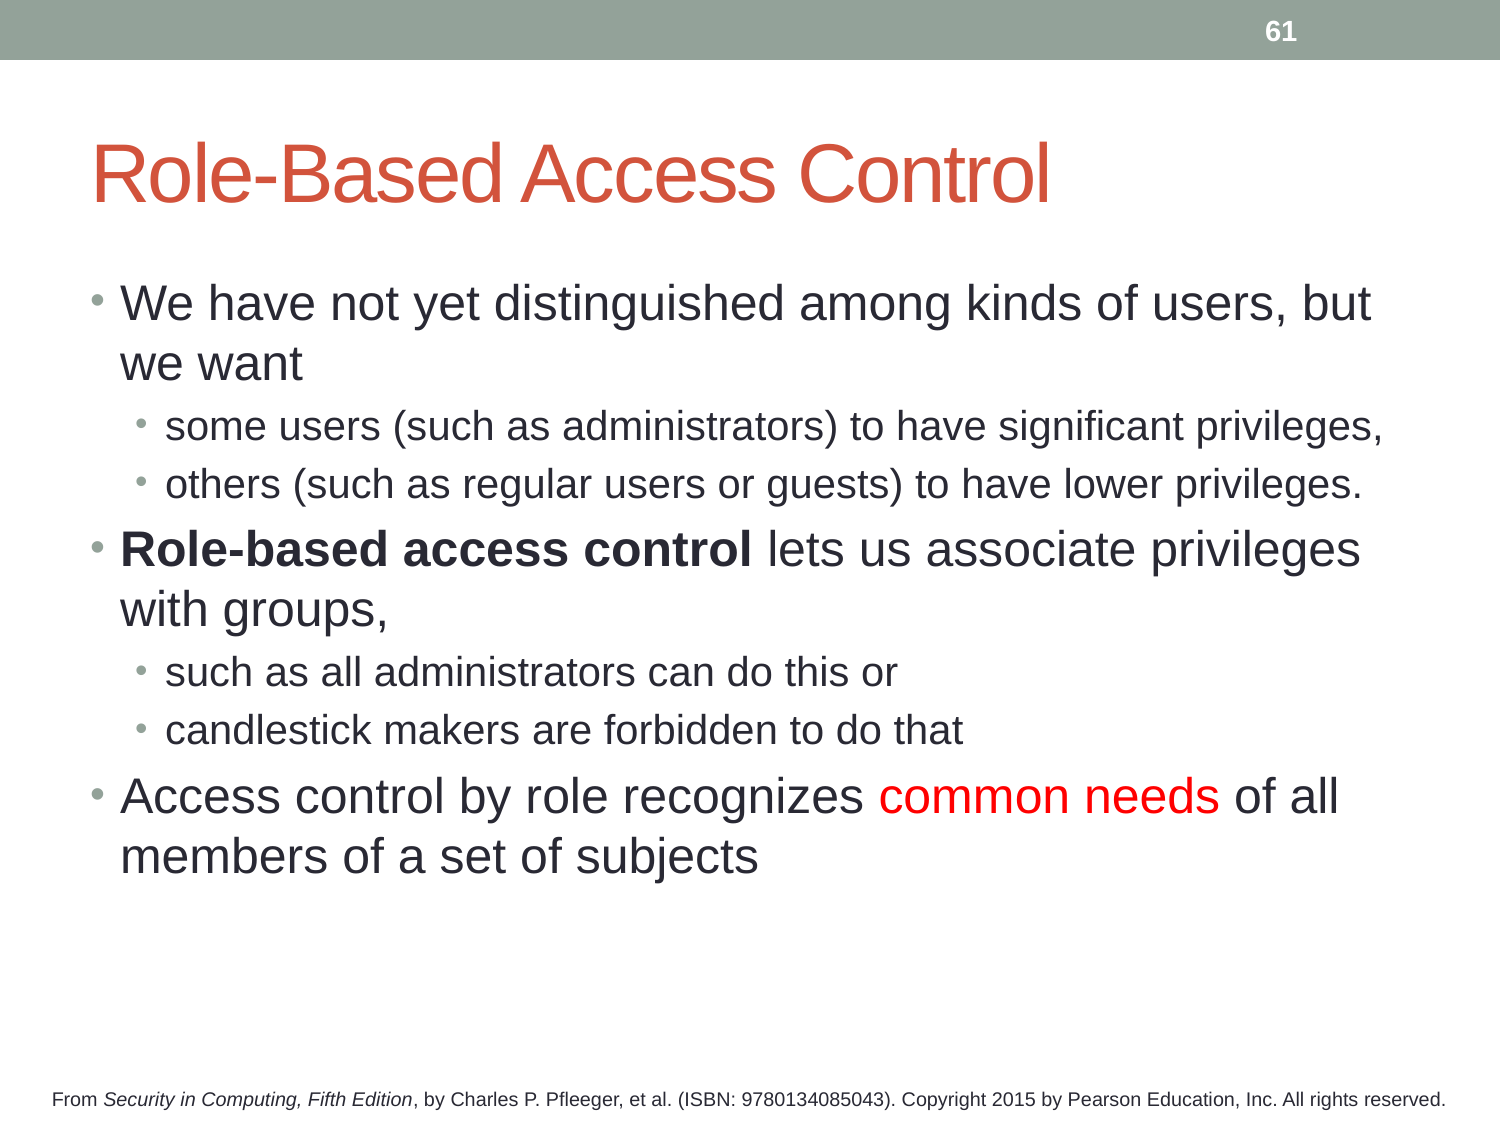

61
# Role-Based Access Control
We have not yet distinguished among kinds of users, but we want
some users (such as administrators) to have significant privileges,
others (such as regular users or guests) to have lower privileges.
Role-based access control lets us associate privileges with groups,
such as all administrators can do this or
candlestick makers are forbidden to do that
Access control by role recognizes common needs of all members of a set of subjects
From Security in Computing, Fifth Edition, by Charles P. Pfleeger, et al. (ISBN: 9780134085043). Copyright 2015 by Pearson Education, Inc. All rights reserved.